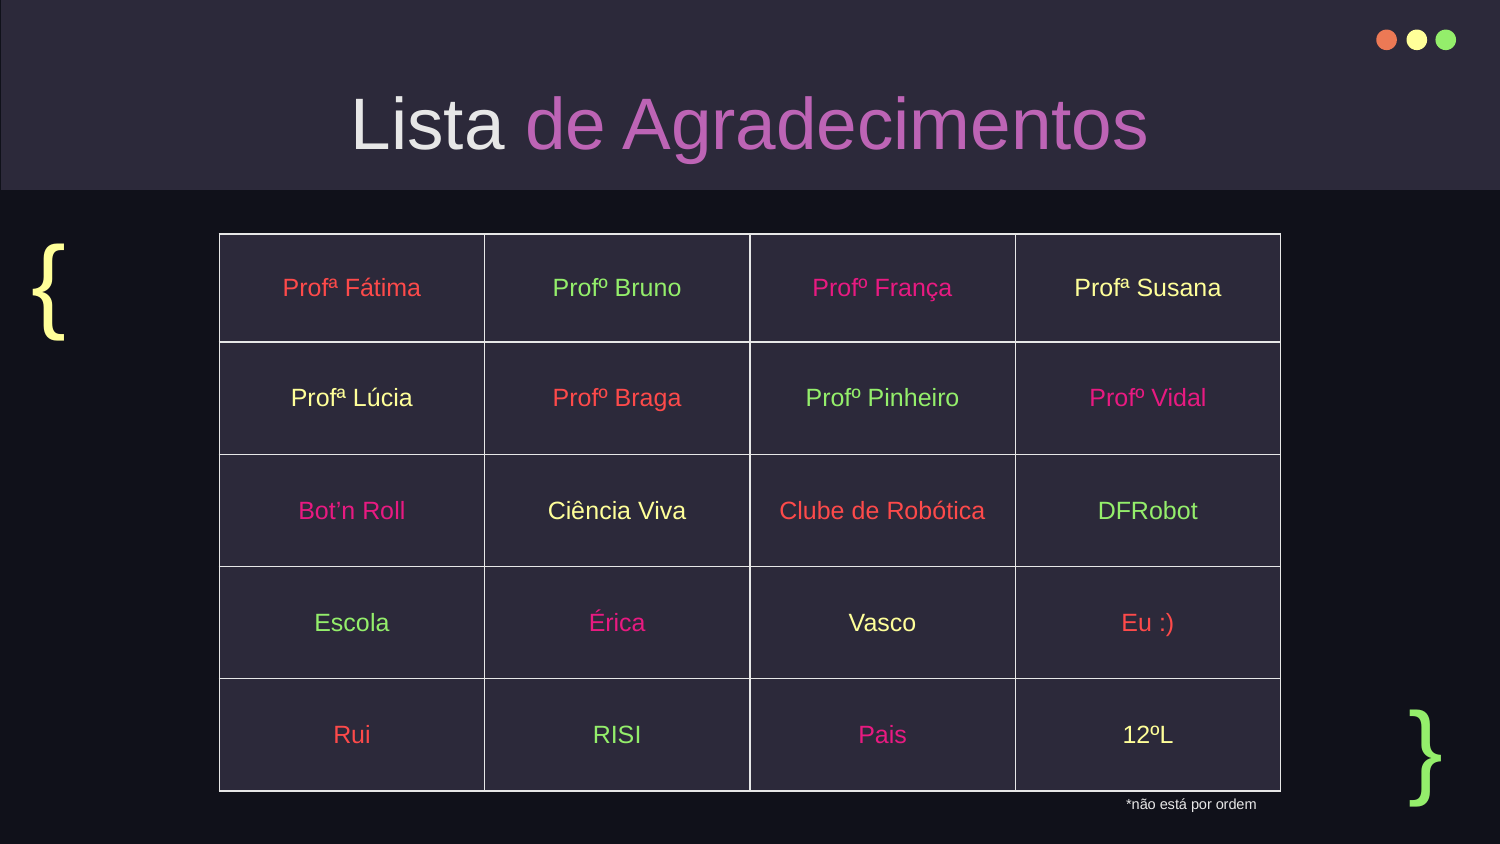

# Lista de Agradecimentos
{
| Profª Fátima | Profº Bruno | Profº França | Profª Susana |
| --- | --- | --- | --- |
| Profª Lúcia | Profº Braga | Profº Pinheiro | Profº Vidal |
| Bot’n Roll | Ciência Viva | Clube de Robótica | DFRobot |
| Escola | Érica | Vasco | Eu :) |
| Rui | RISI | Pais | 12ºL |
}
*não está por ordem